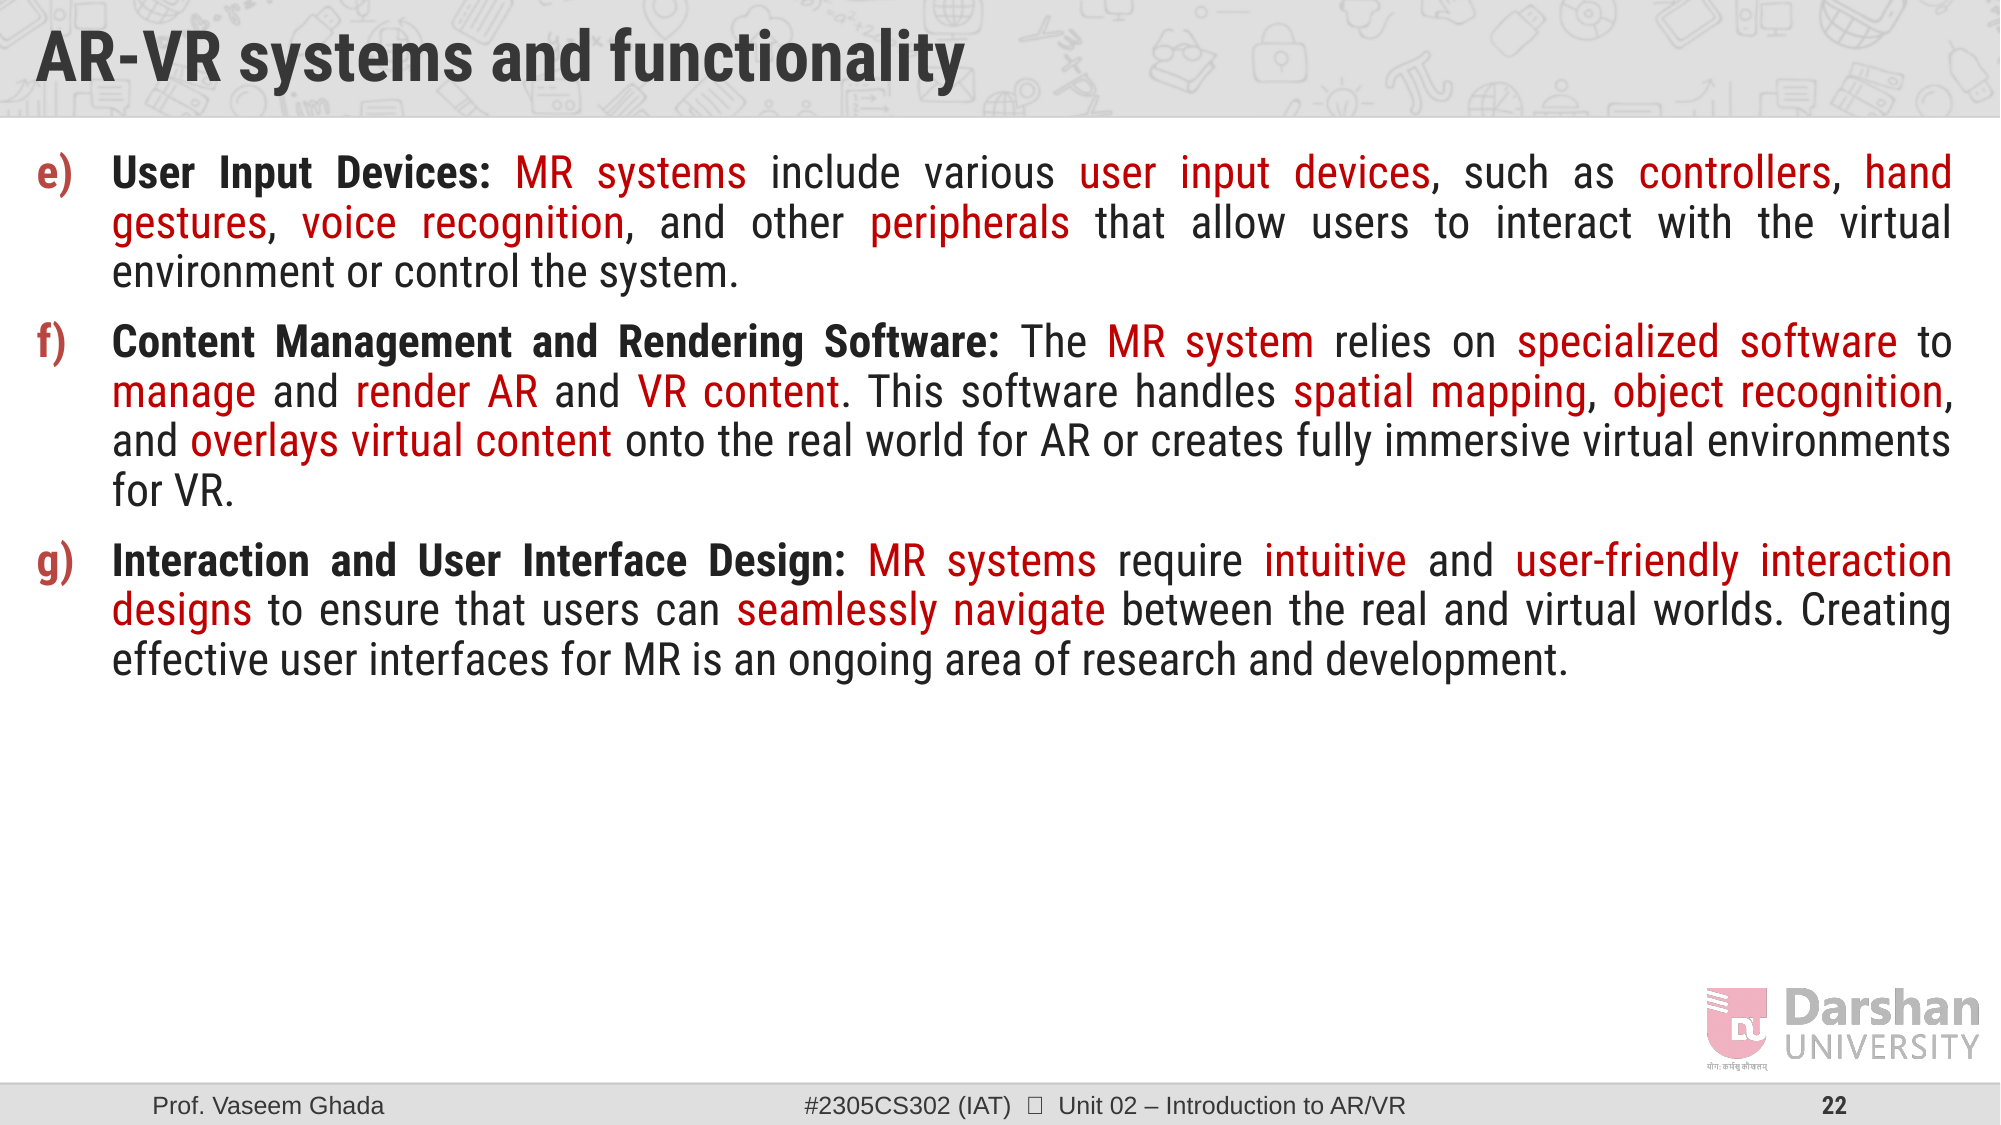

# AR-VR systems and functionality
User Input Devices: MR systems include various user input devices, such as controllers, hand gestures, voice recognition, and other peripherals that allow users to interact with the virtual environment or control the system.
Content Management and Rendering Software: The MR system relies on specialized software to manage and render AR and VR content. This software handles spatial mapping, object recognition, and overlays virtual content onto the real world for AR or creates fully immersive virtual environments for VR.
Interaction and User Interface Design: MR systems require intuitive and user-friendly interaction designs to ensure that users can seamlessly navigate between the real and virtual worlds. Creating effective user interfaces for MR is an ongoing area of research and development.